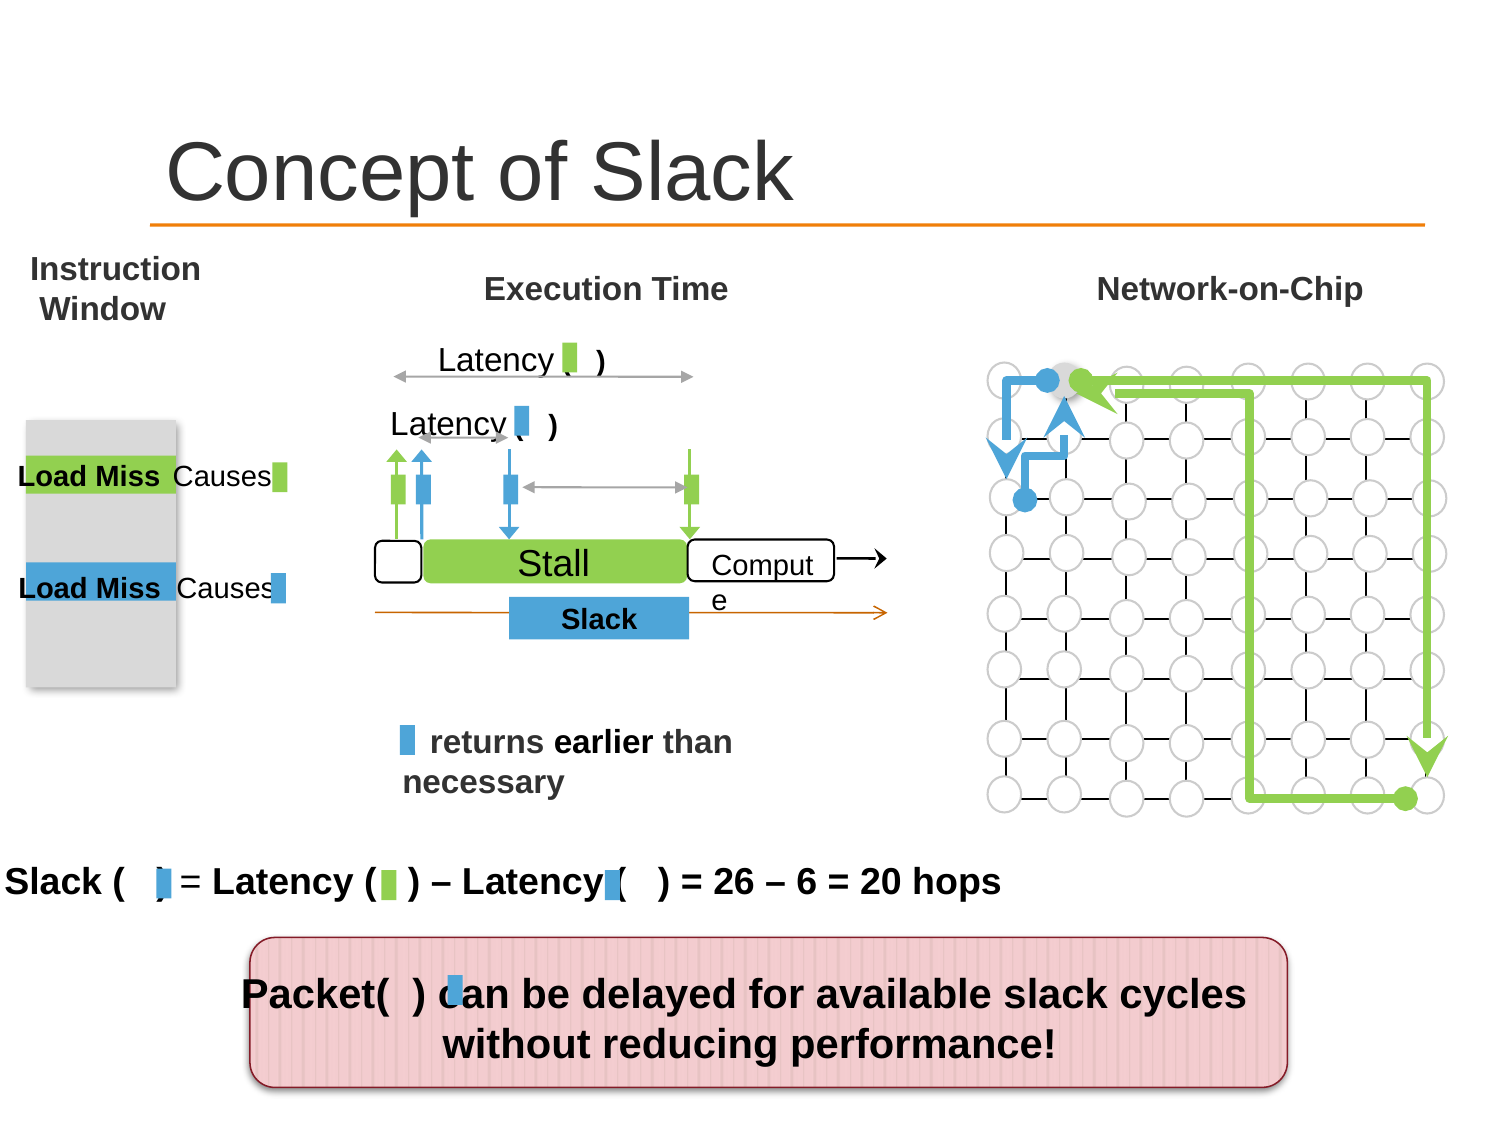

# Concept of Slack
Instruction
 Window
Execution Time
Network-on-Chip
Latency (   )

|  |  |  |  |  |  |  |
| --- | --- | --- | --- | --- | --- | --- |
|  |  |  |  |  |  |  |
|  |  |  |  |  |  |  |
|  |  |  |  |  |  |  |
|  |  |  |  |  |  |  |
|  |  |  |  |  |  |  |
|  |  |  |  |  |  |  |
Latency (   )

Causes

Load Miss

Slack
Slack
Stall

Compute

Causes
Load Miss

   returns earlier than necessary

Slack (   ) = Latency (   ) – Latency (   ) = 26 – 6 = 20 hops

Packet(  ) can be delayed for available slack cycles
without reducing performance!